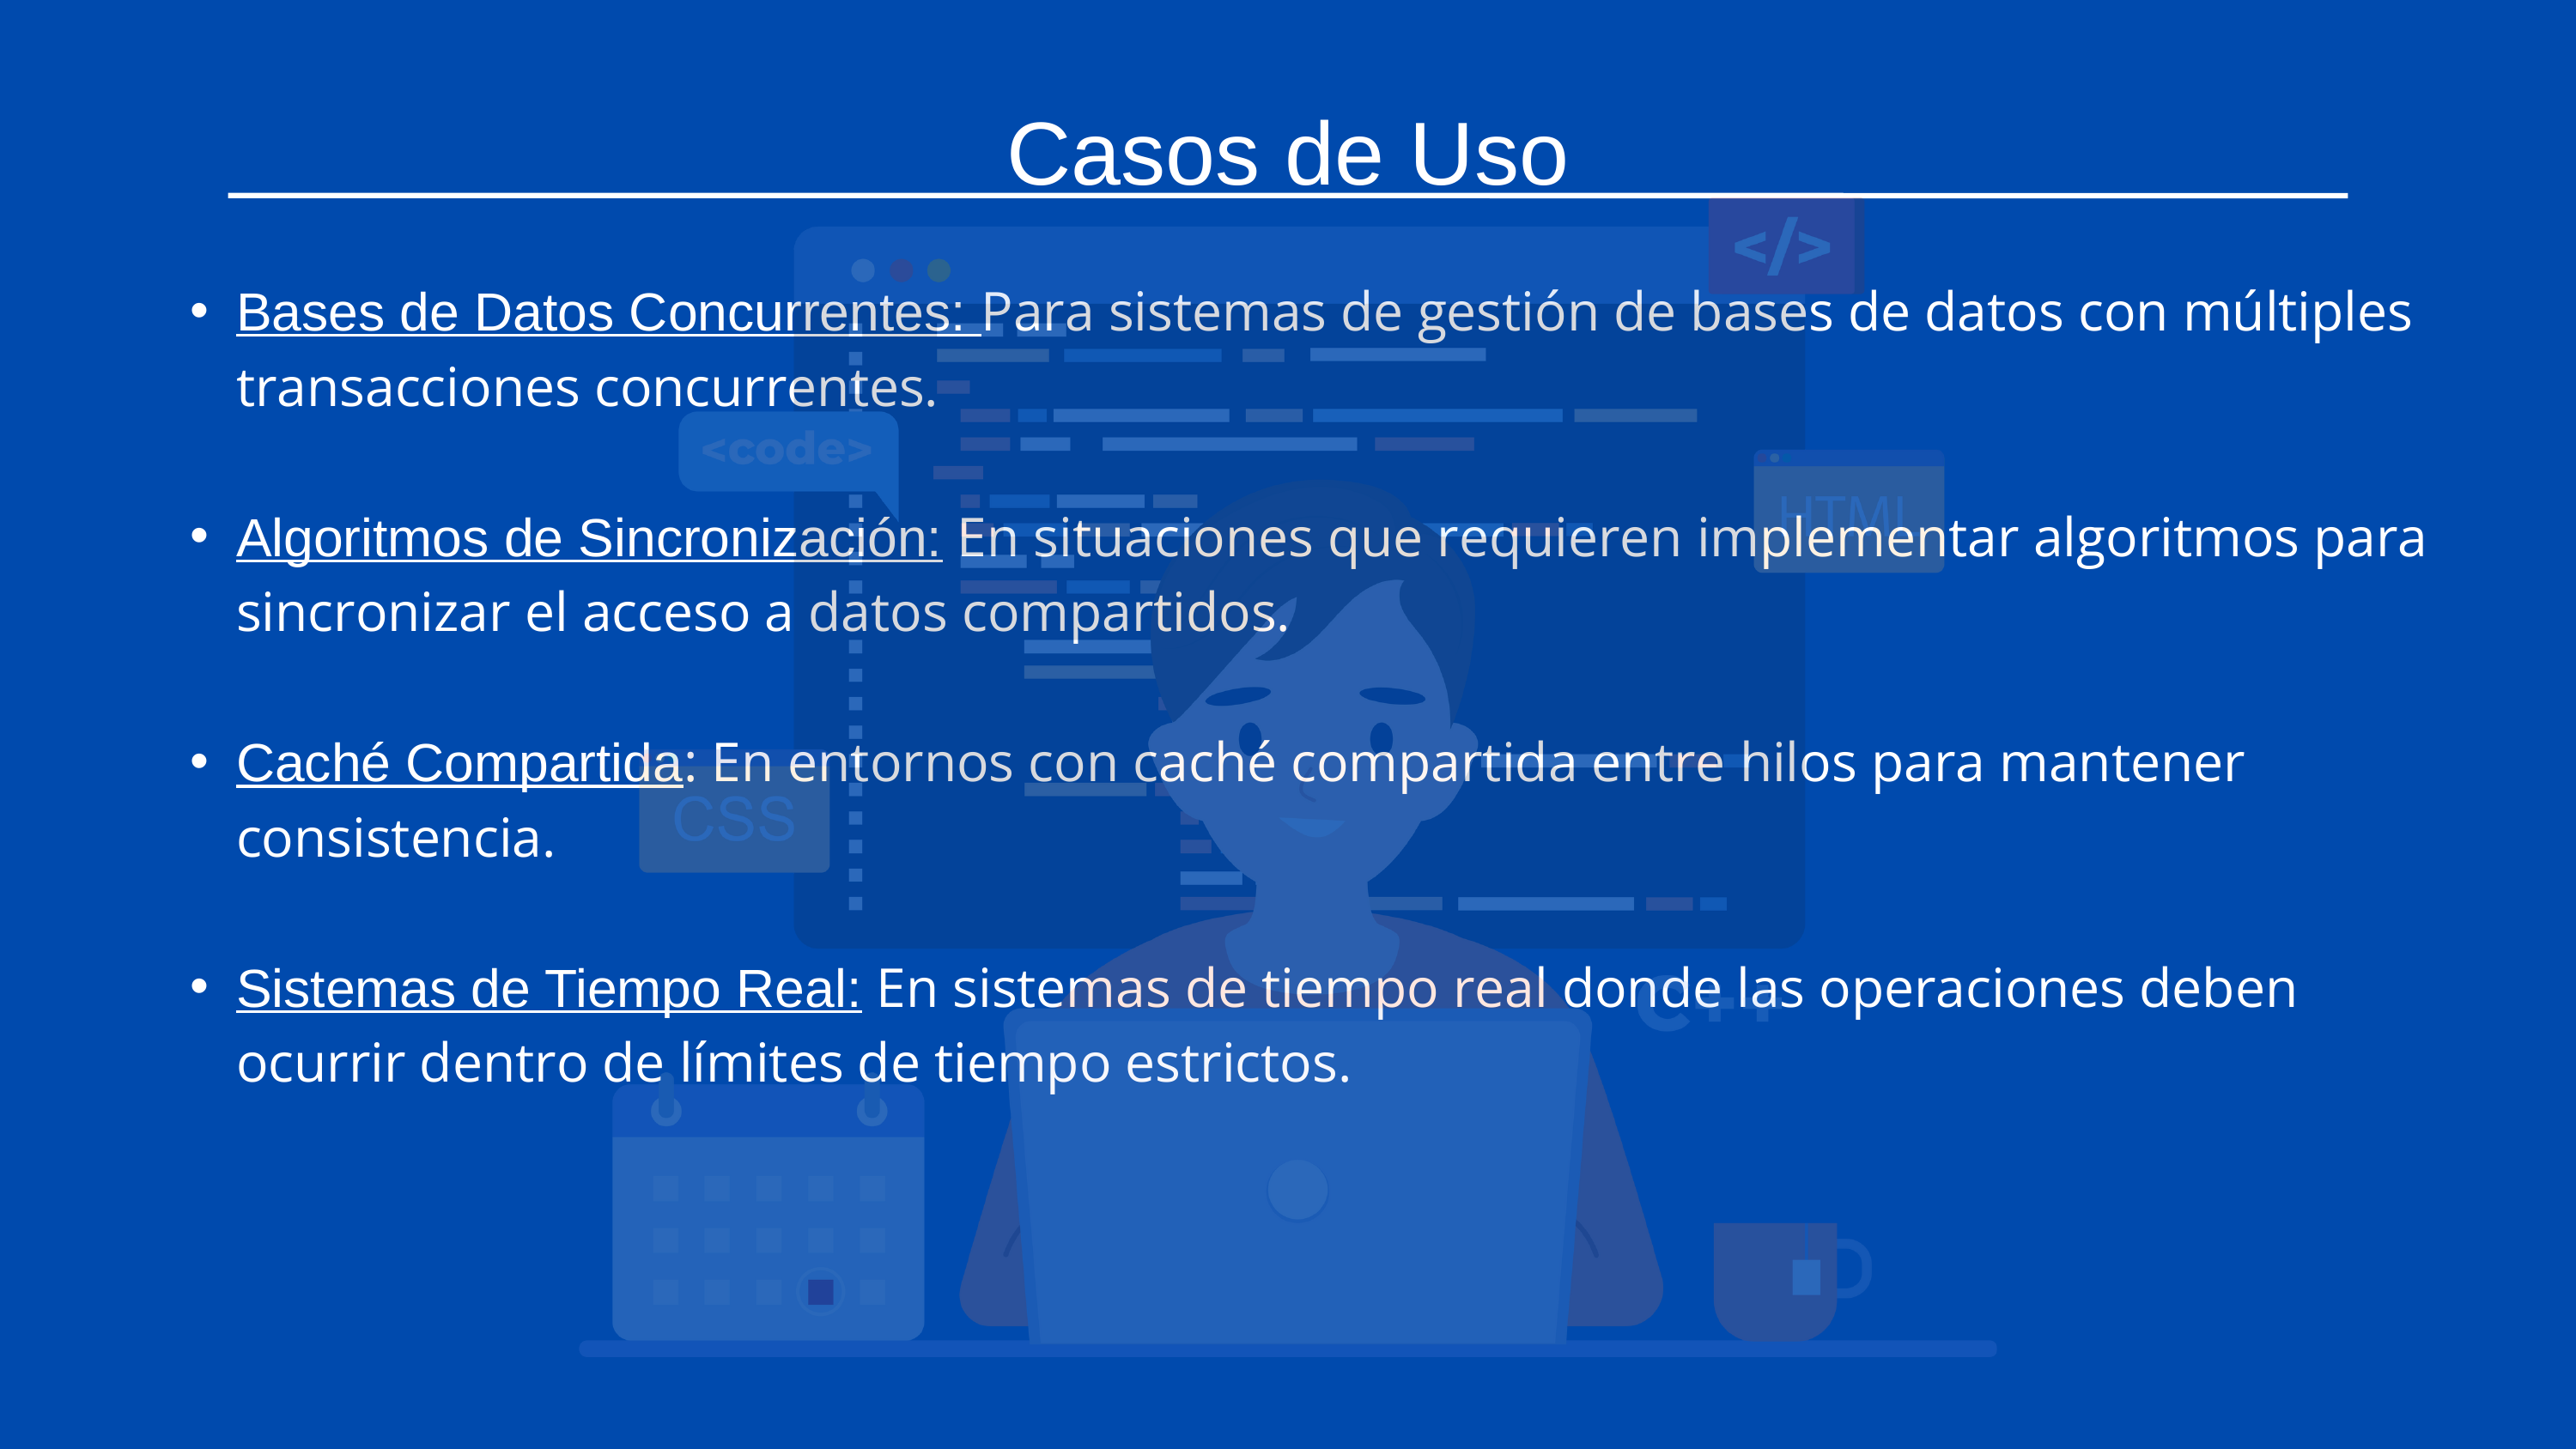

Casos de Uso

Bases de Datos Concurrentes: Para sistemas de gestión de bases de datos con múltiples transacciones concurrentes.

Algoritmos de Sincronización: En situaciones que requieren implementar algoritmos para sincronizar el acceso a datos compartidos.

Caché Compartida: En entornos con caché compartida entre hilos para mantener consistencia.

Sistemas de Tiempo Real: En sistemas de tiempo real donde las operaciones deben ocurrir dentro de límites de tiempo estrictos.